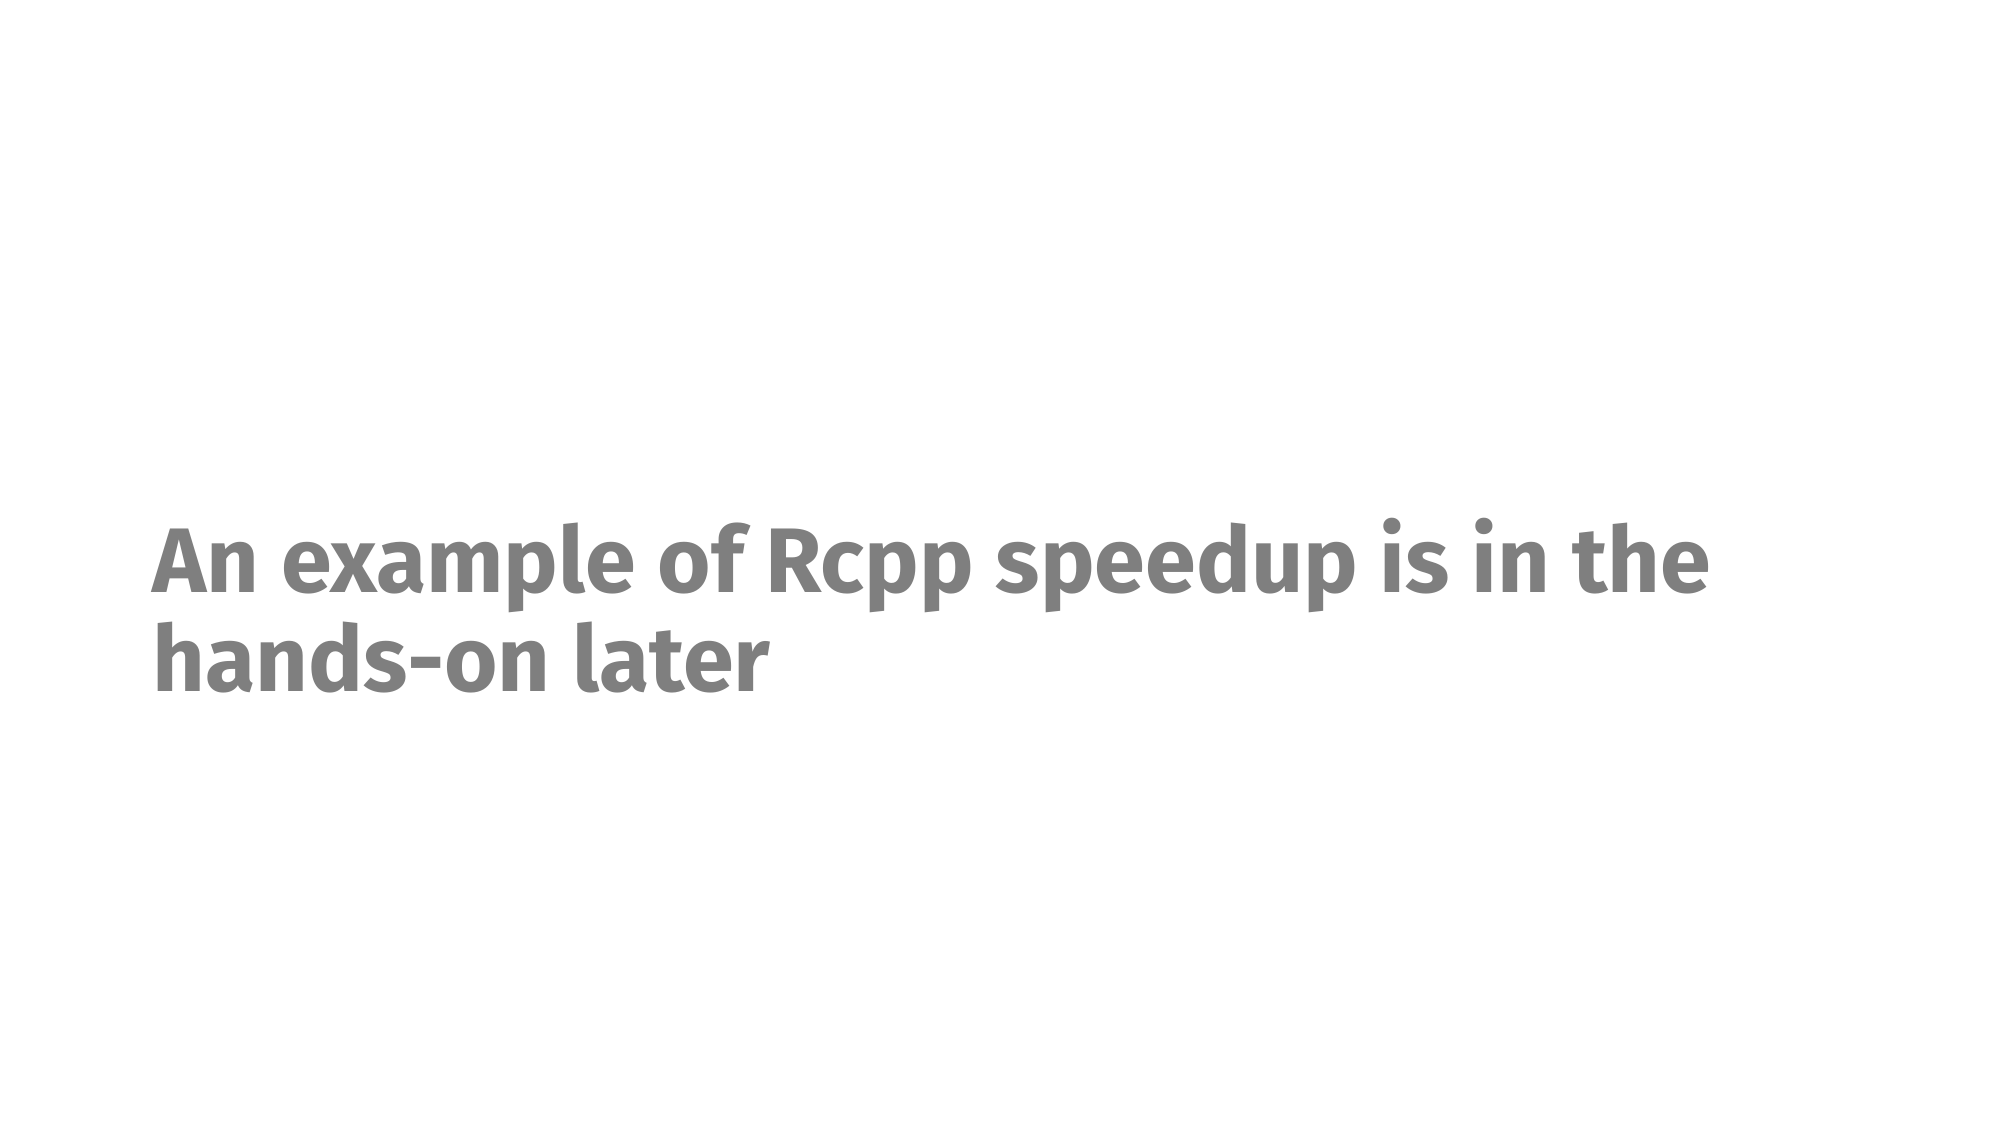

An example of Rcpp speedup is in the hands-on later